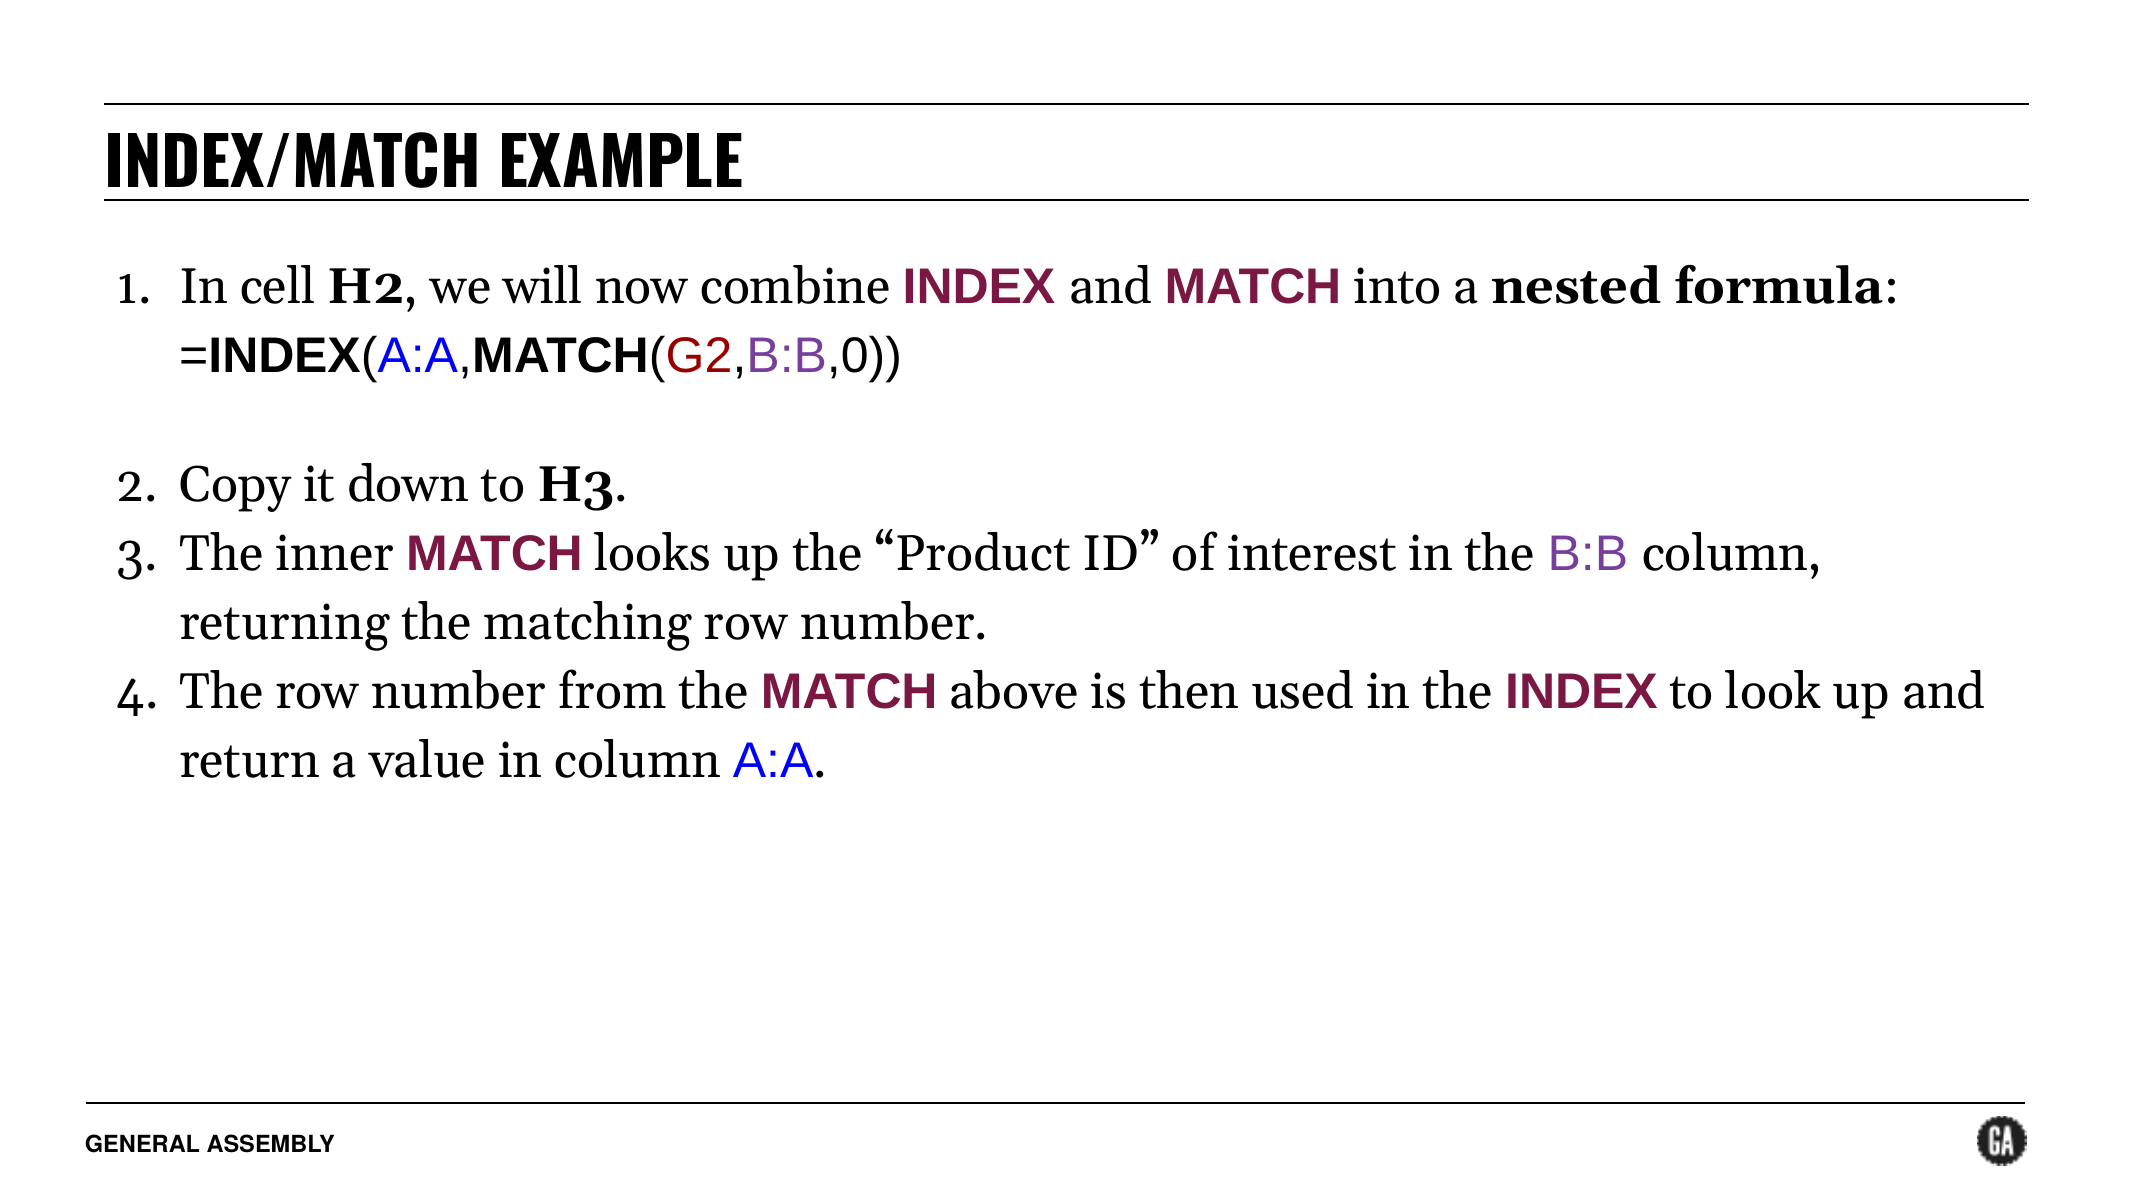

INDEX/MATCH EXAMPLE
In cell H2, we will now combine INDEX and MATCH into a nested formula: =INDEX(A:A,MATCH(G2,B:B,0))
Copy it down to H3.
The inner MATCH looks up the “Product ID” of interest in the B:B column, returning the matching row number.
The row number from the MATCH above is then used in the INDEX to look up and return a value in column A:A.